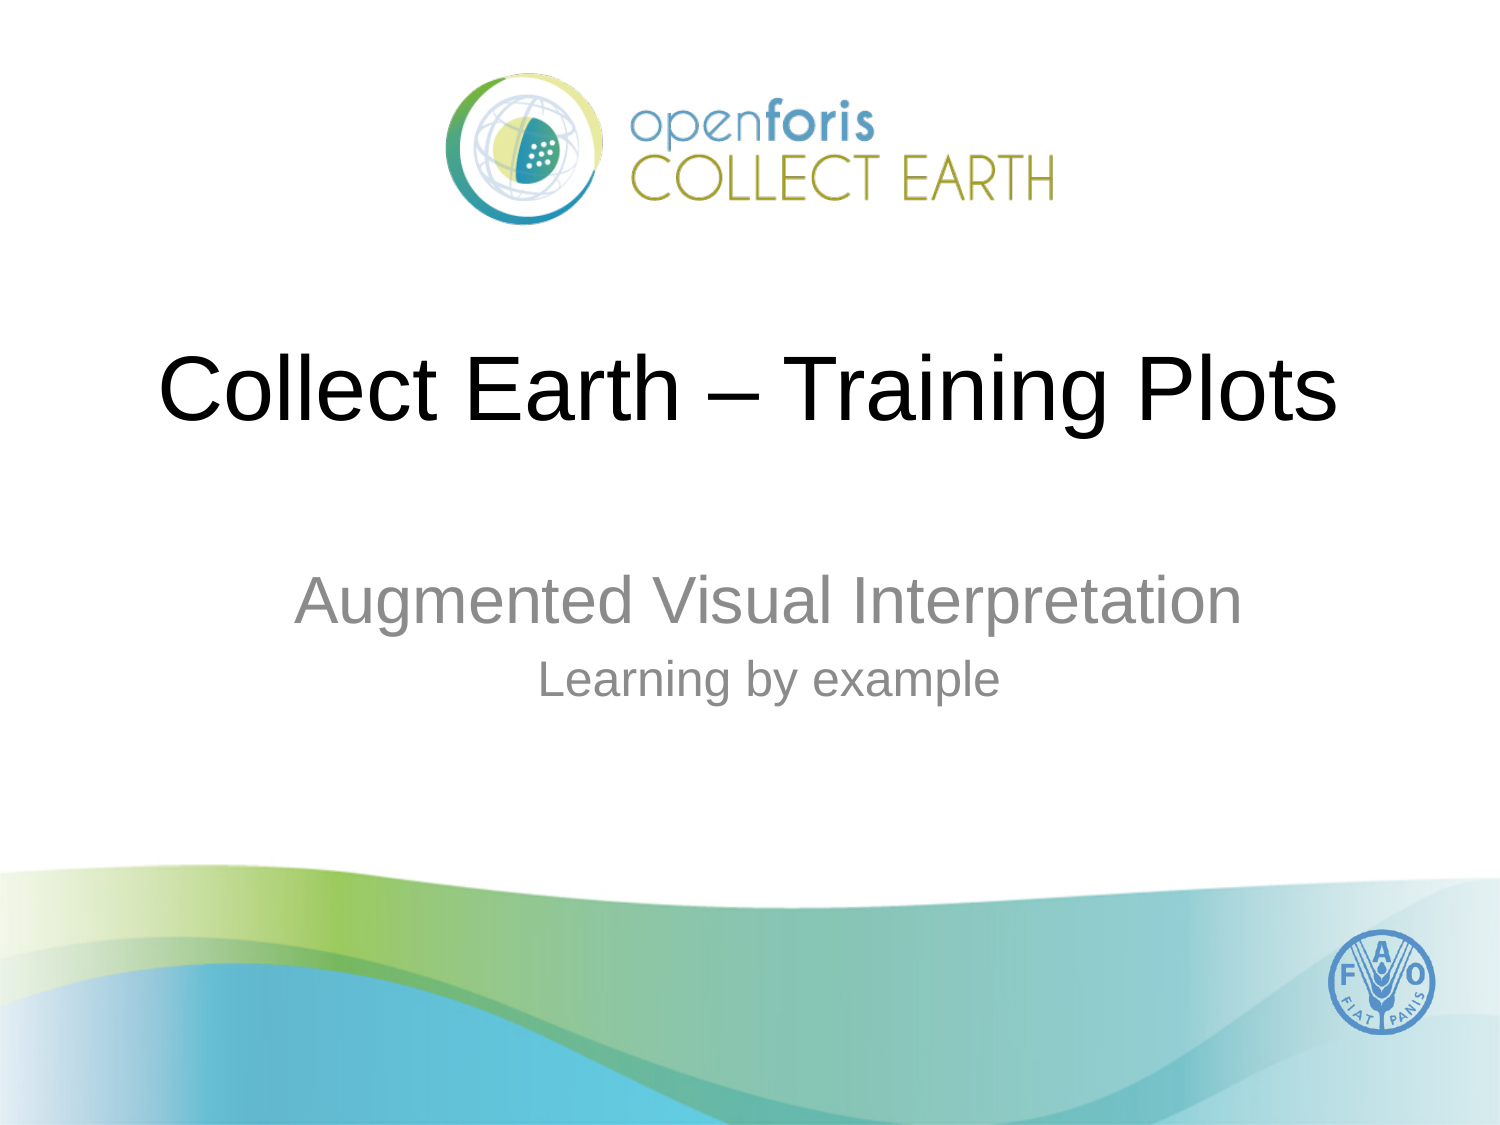

# Collect Earth – Training Plots
Augmented Visual Interpretation
Learning by example